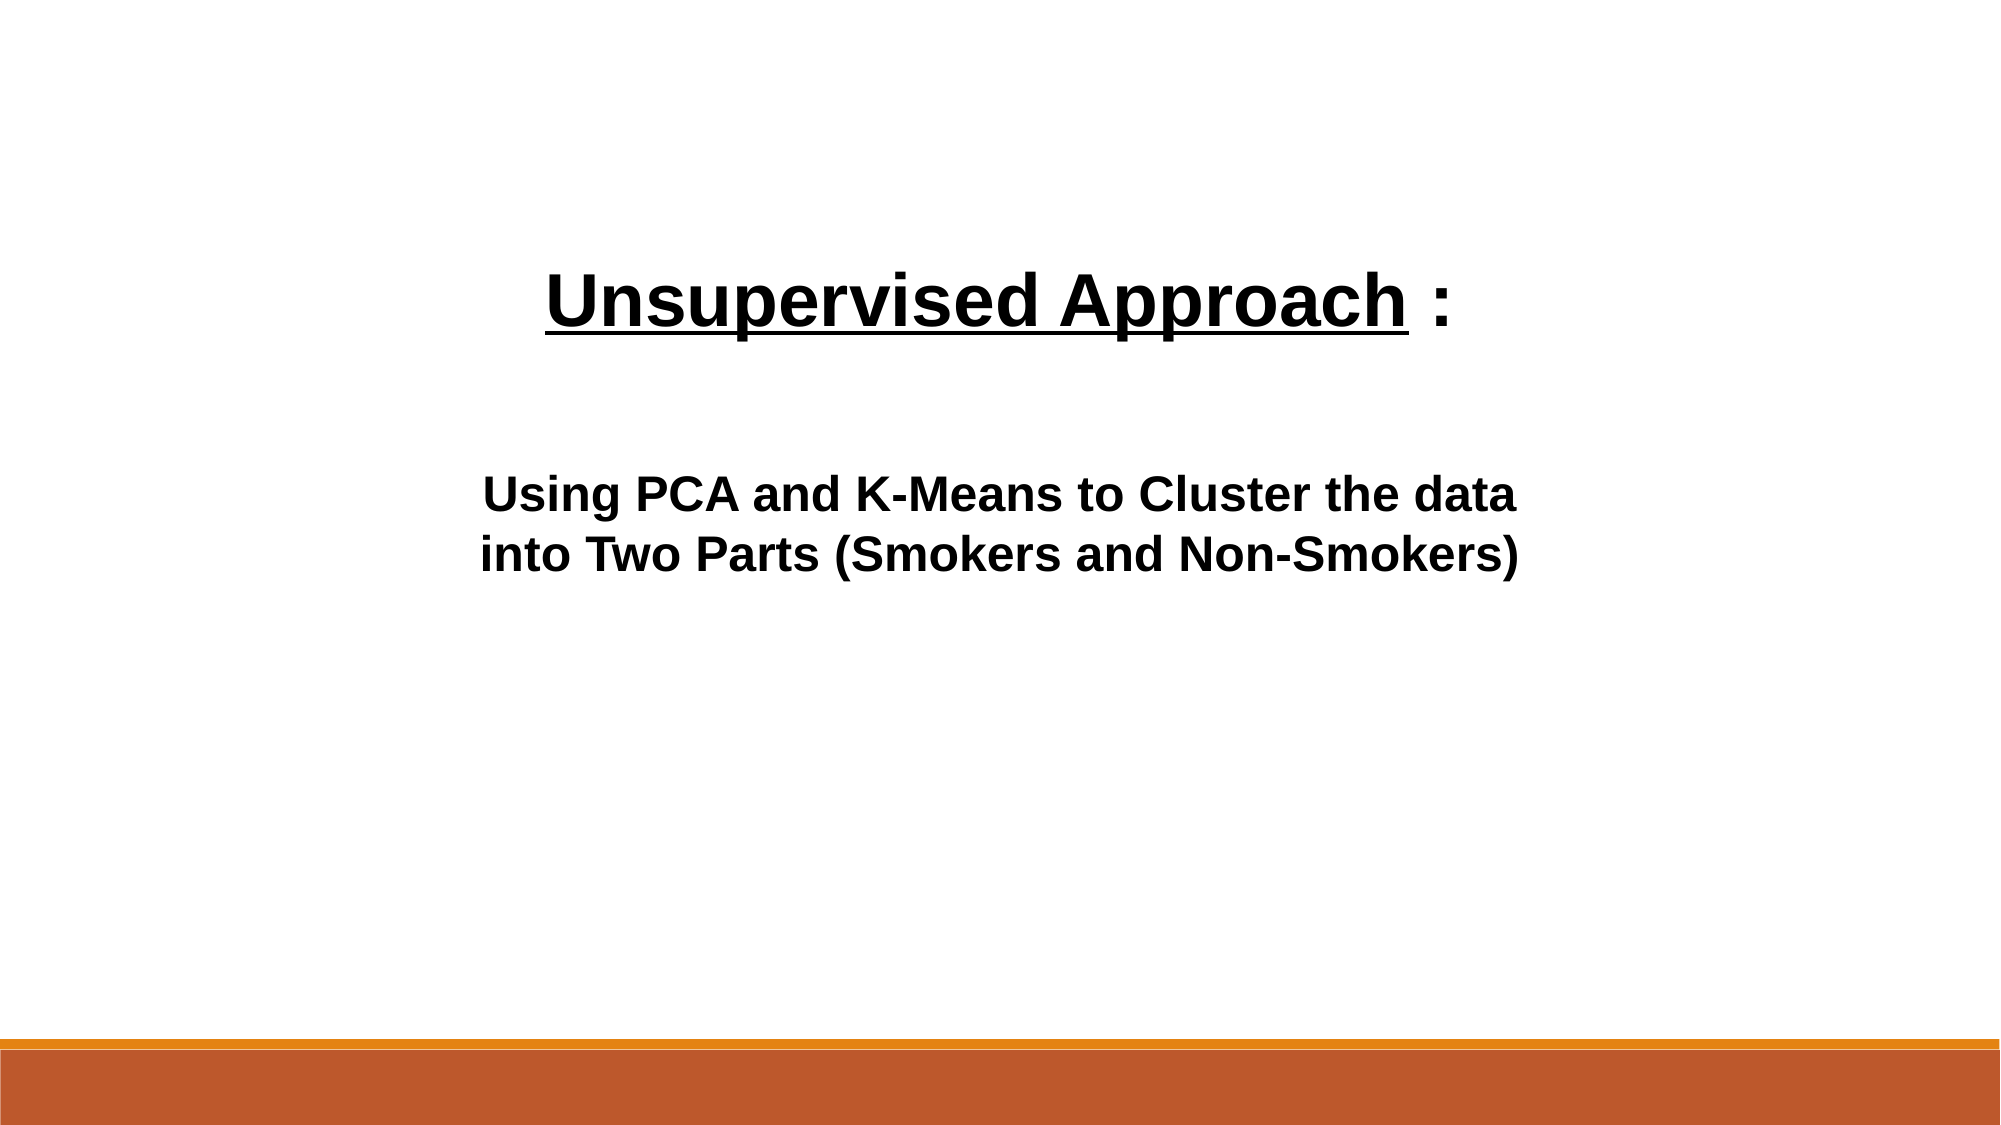

Unsupervised Approach :

Using PCA and K-Means to Cluster the data into Two Parts (Smokers and Non-Smokers)